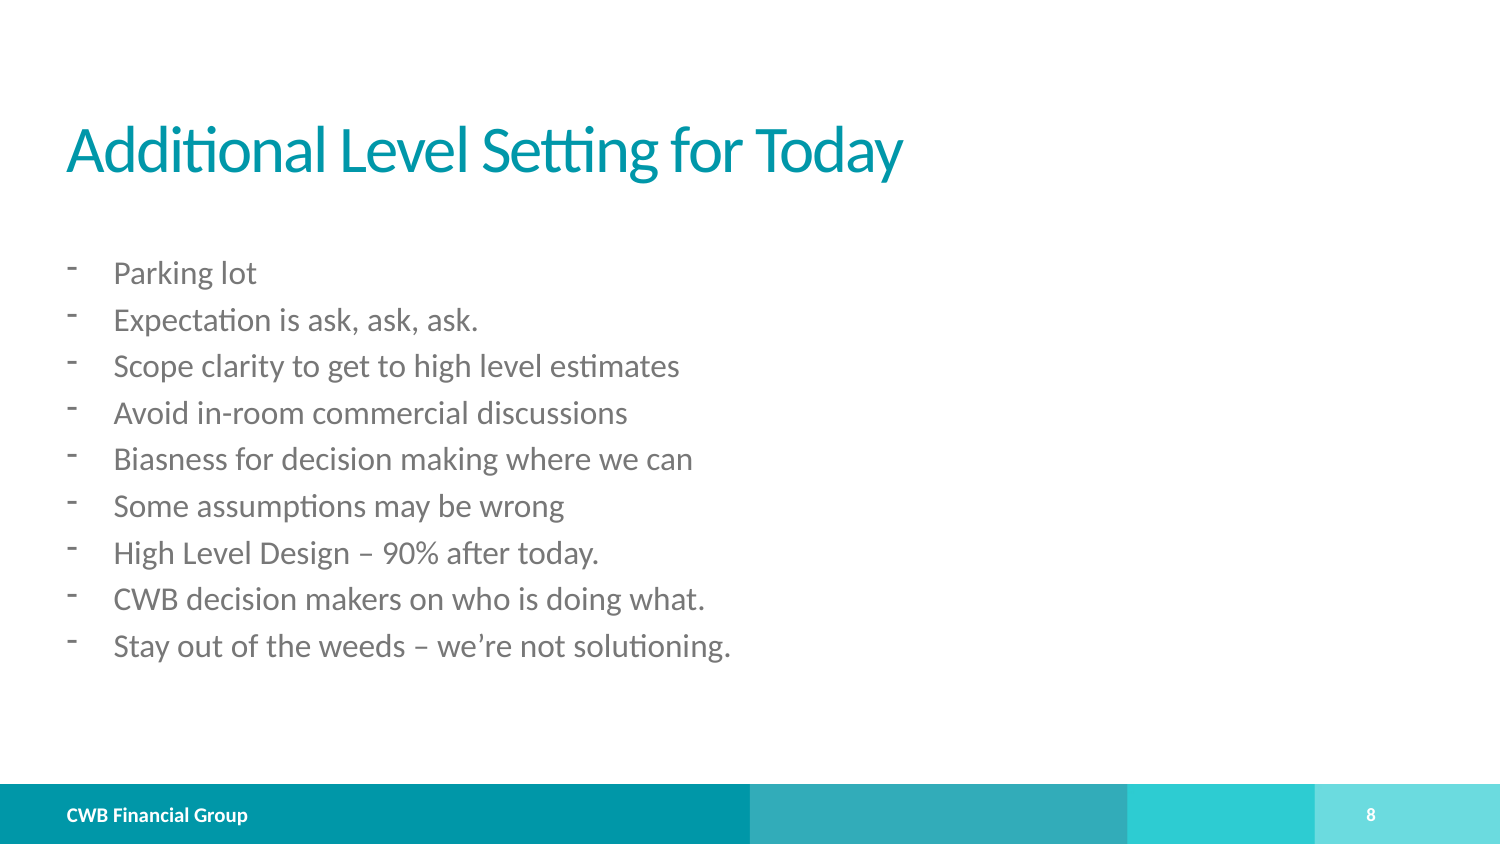

Additional Level Setting for Today
Parking lot
Expectation is ask, ask, ask.
Scope clarity to get to high level estimates
Avoid in-room commercial discussions
Biasness for decision making where we can
Some assumptions may be wrong
High Level Design – 90% after today.
CWB decision makers on who is doing what.
Stay out of the weeds – we’re not solutioning.